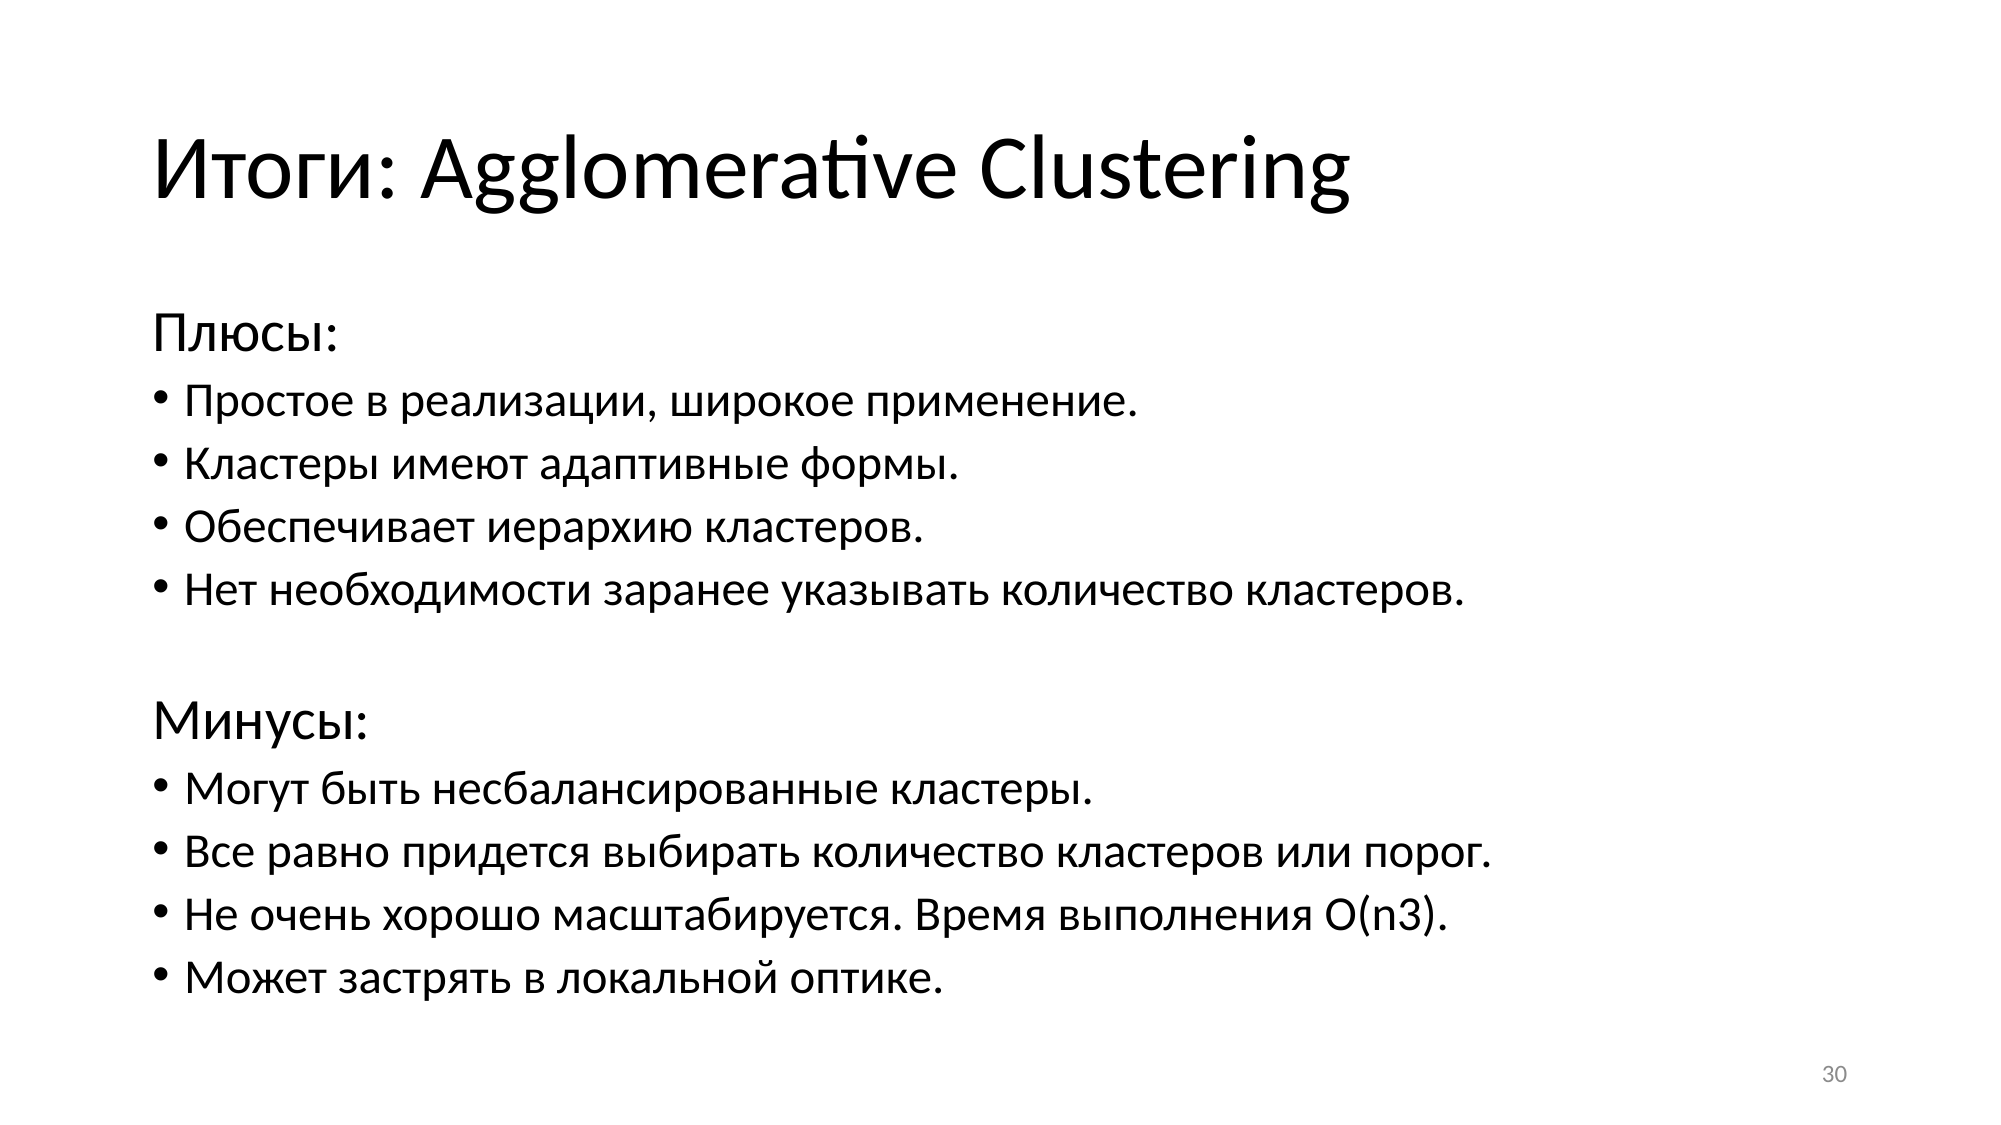

# Итоги: Agglomerative Clustering
Плюсы:
Простое в реализации, широкое применение.
Кластеры имеют адаптивные формы.
Обеспечивает иерархию кластеров.
Нет необходимости заранее указывать количество кластеров.

Минусы:
Могут быть несбалансированные кластеры.
Все равно придется выбирать количество кластеров или порог.
Не очень хорошо масштабируется. Время выполнения O(n3).
Может застрять в локальной оптике.
30